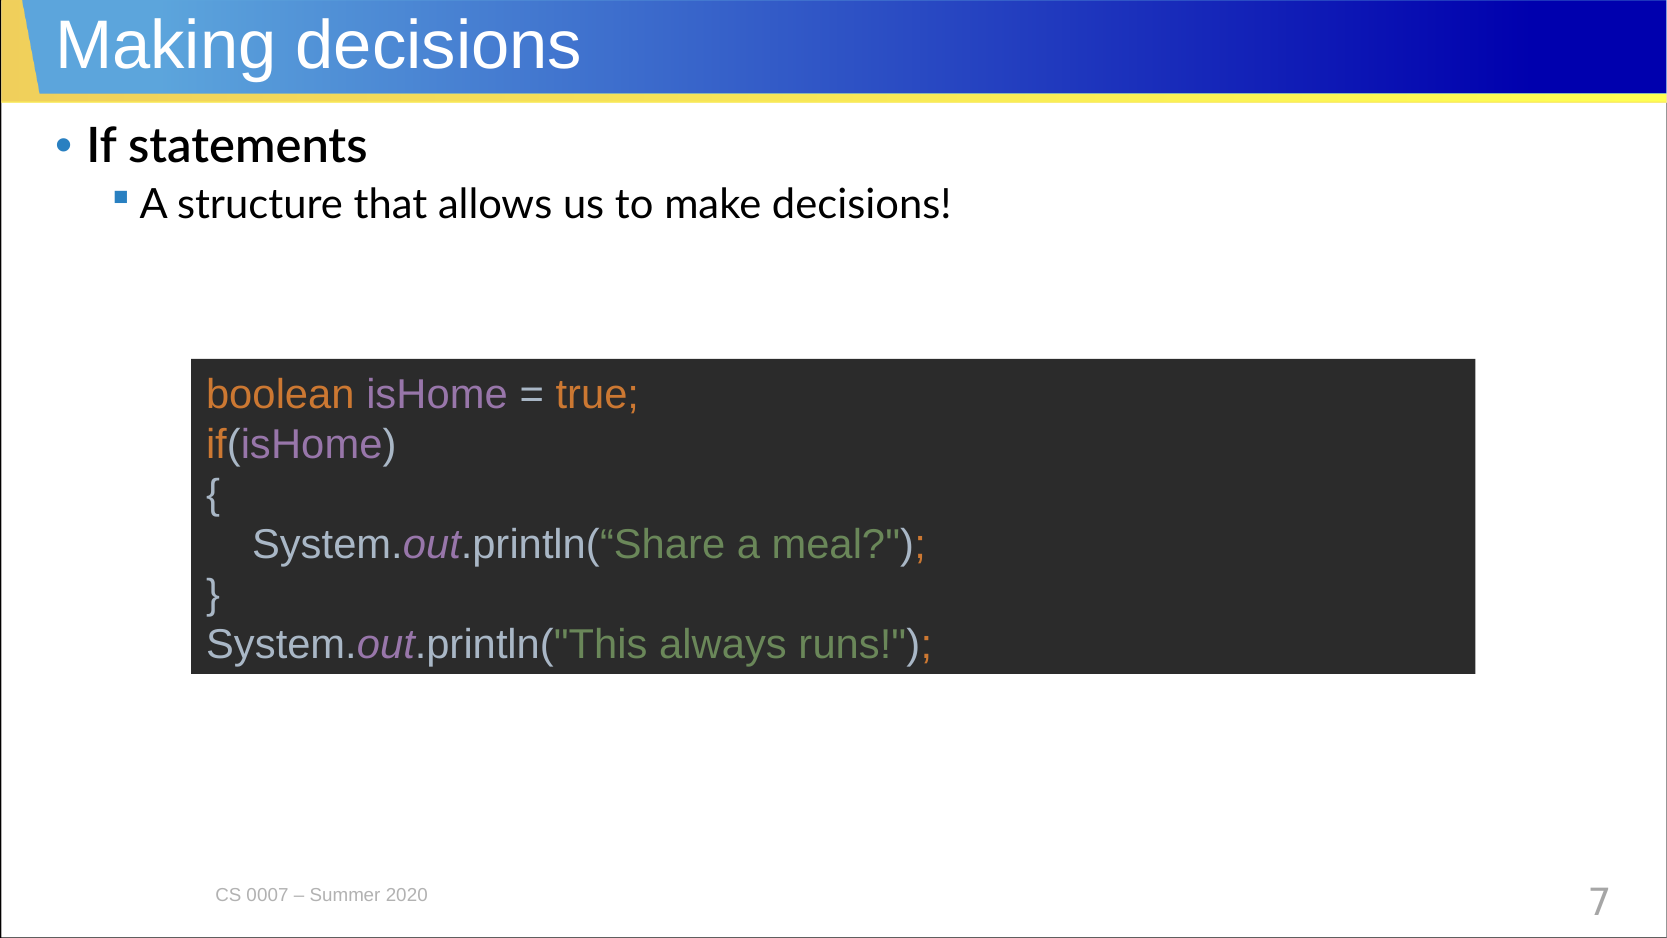

# Making decisions
If statements
A structure that allows us to make decisions!
boolean isHome = true;
if(isHome)
{
    System.out.println(“Share a meal?");
}
System.out.println("This always runs!");
CS 0007 – Summer 2020
7